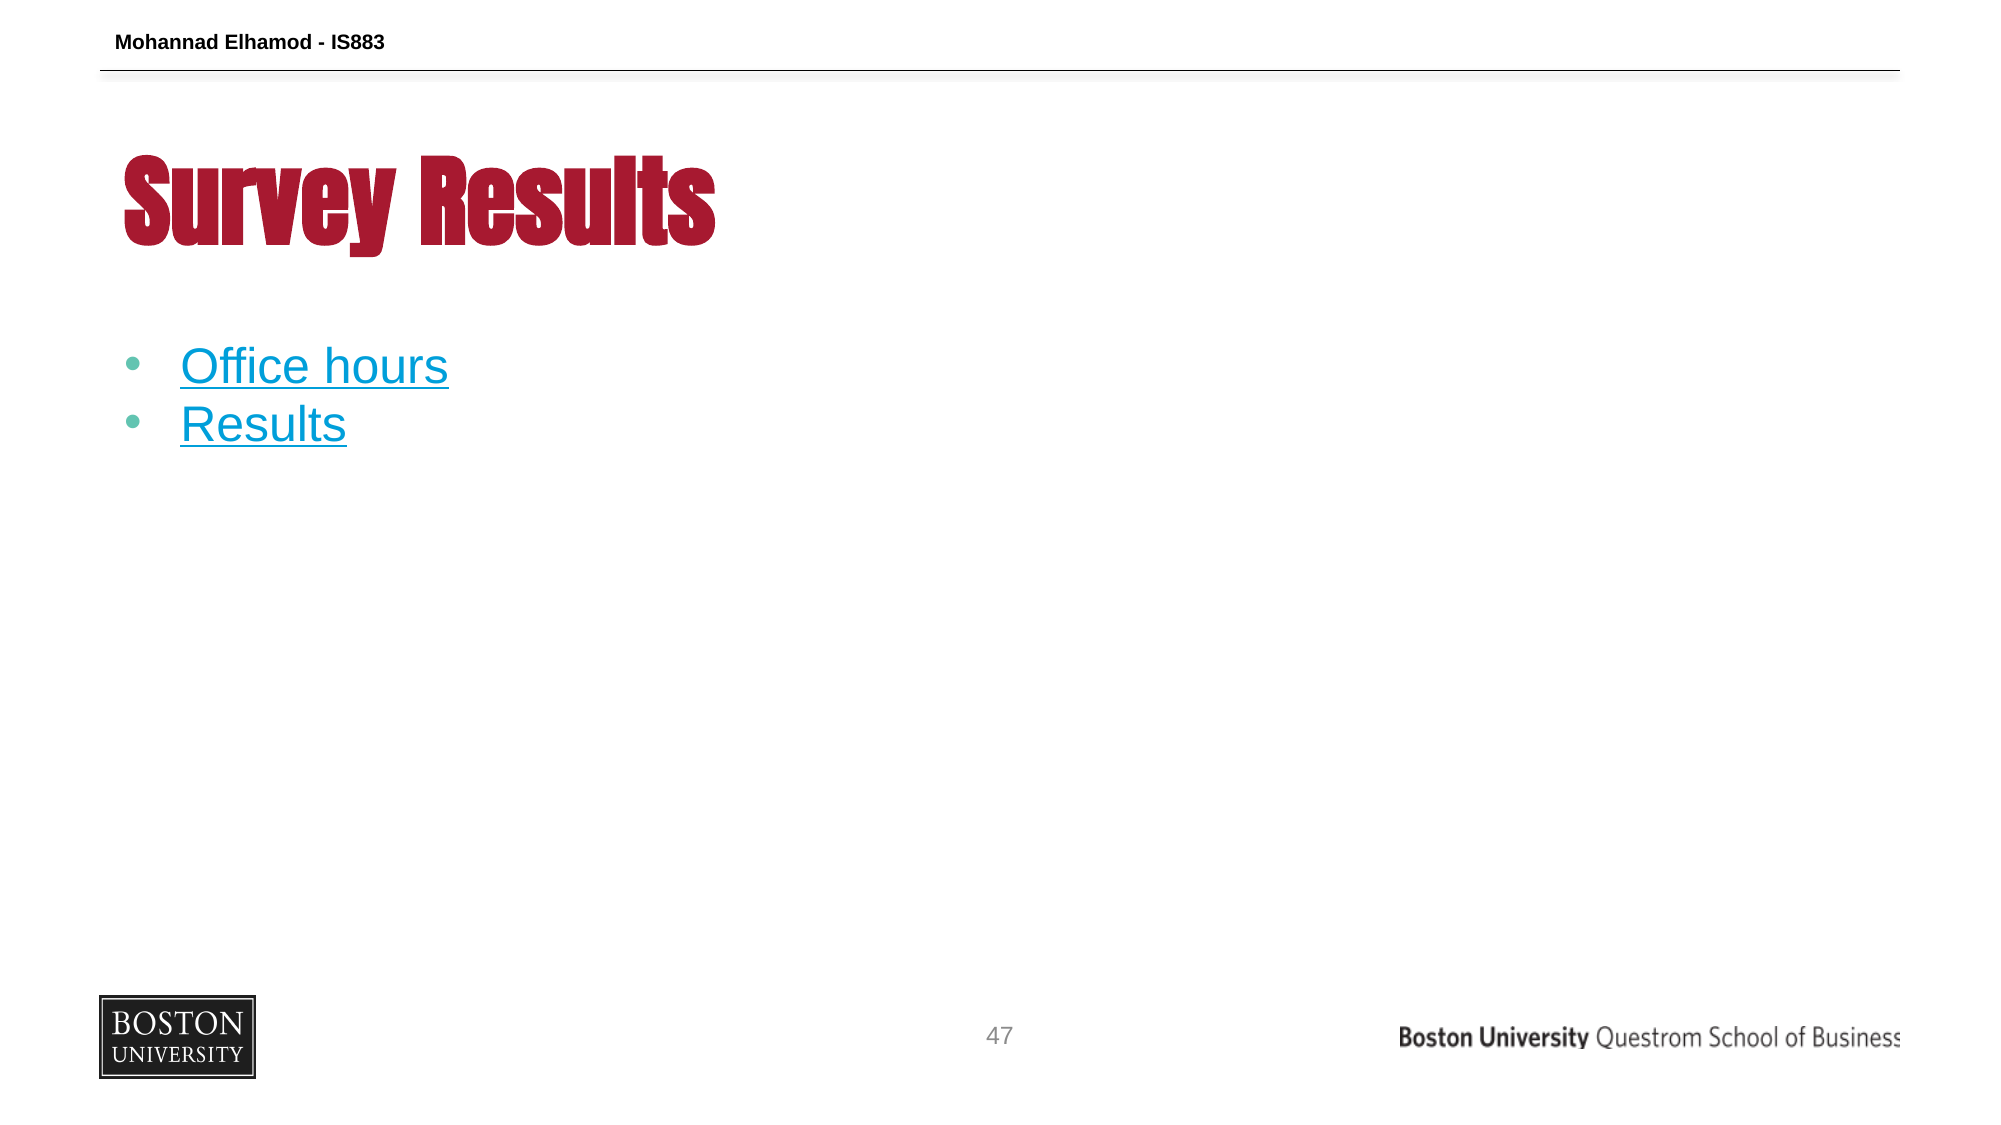

Mohannad Elhamod - IS883
# Survey Results
Office hours
Results

47